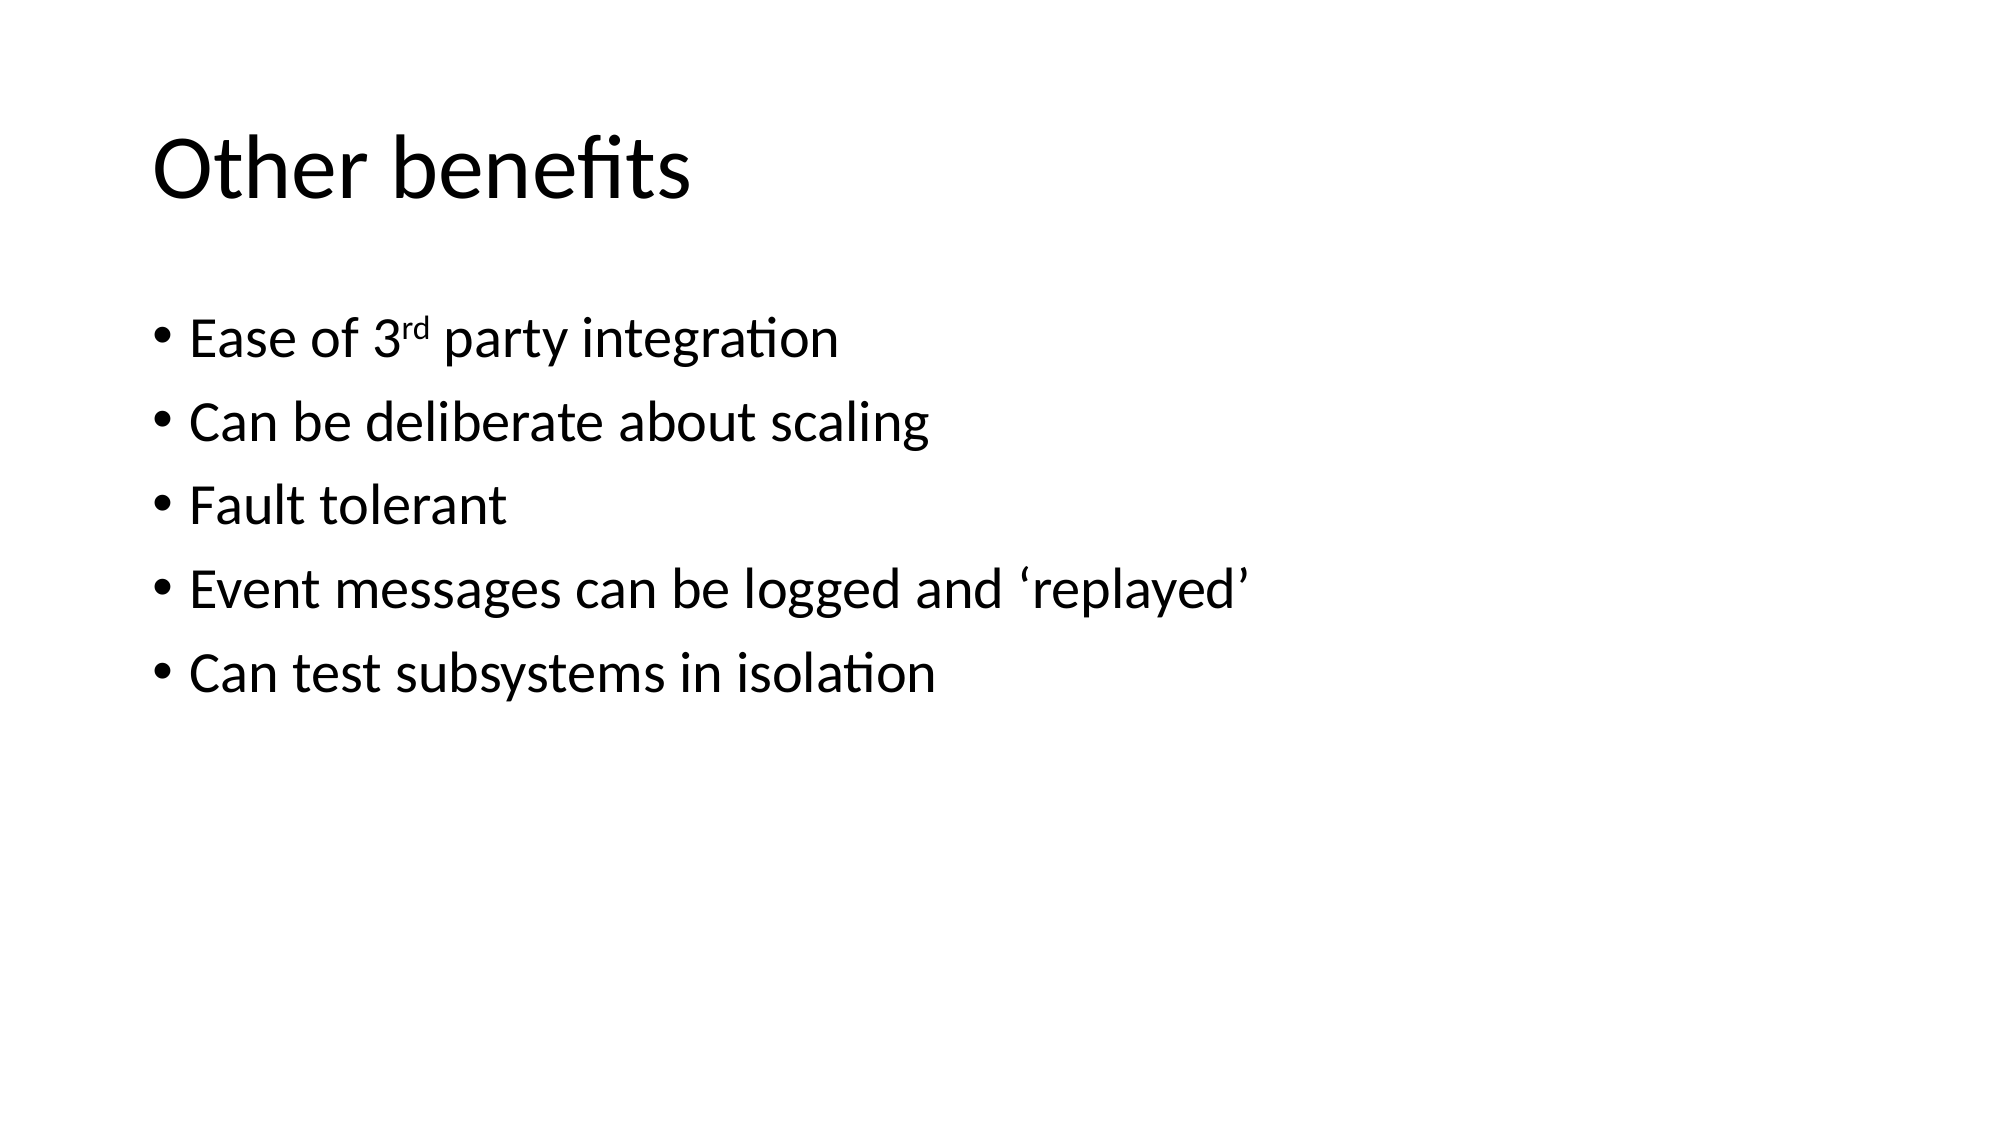

# Other benefits
Ease of 3rd party integration
Can be deliberate about scaling
Fault tolerant
Event messages can be logged and ‘replayed’
Can test subsystems in isolation